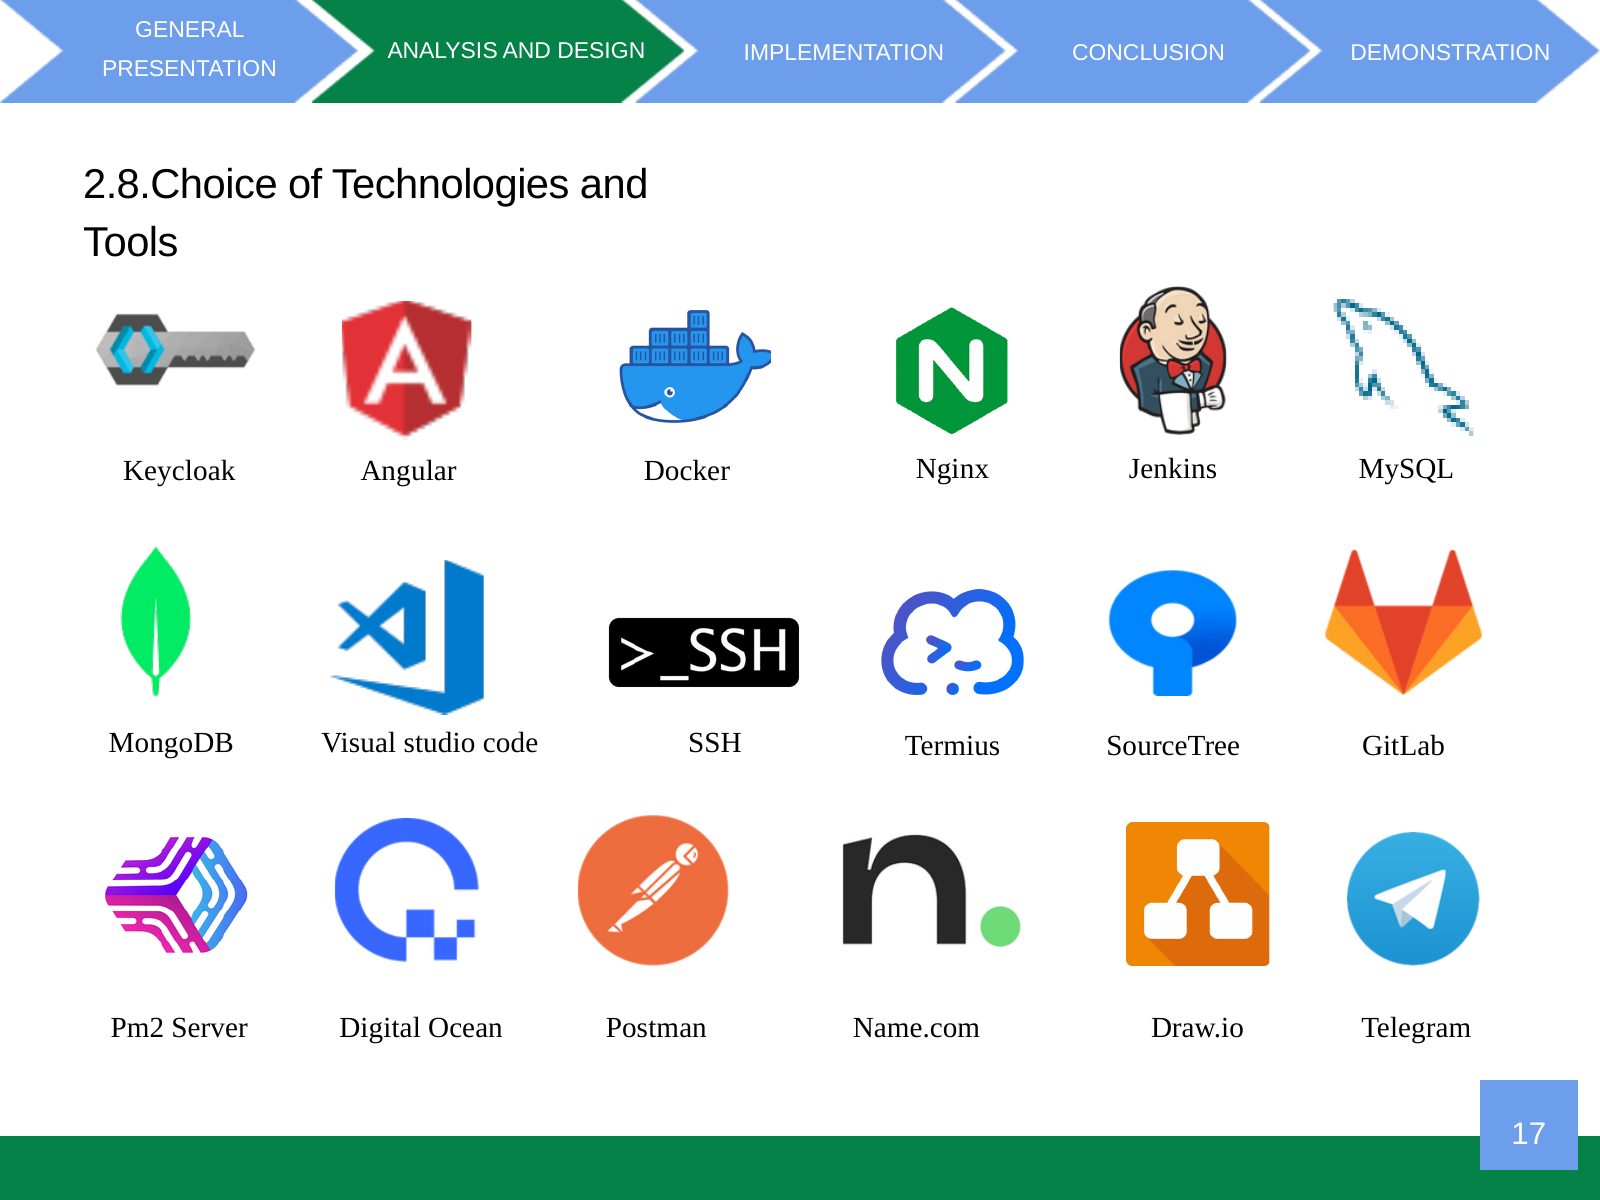

GENERAL PRESENTATION
 ANALYSIS AND DESIGN
IMPLEMENTATION
CONCLUSION
DEMONSTRATION
2.8.Choice of Technologies and Tools

Nginx
Jenkins
MySQL
Keycloak
Angular
Docker

MongoDB
Visual studio code
SSH
Termius
SourceTree
GitLab

Pm2 Server
Digital Ocean
Postman
Name.com
Draw.io
Telegram

17